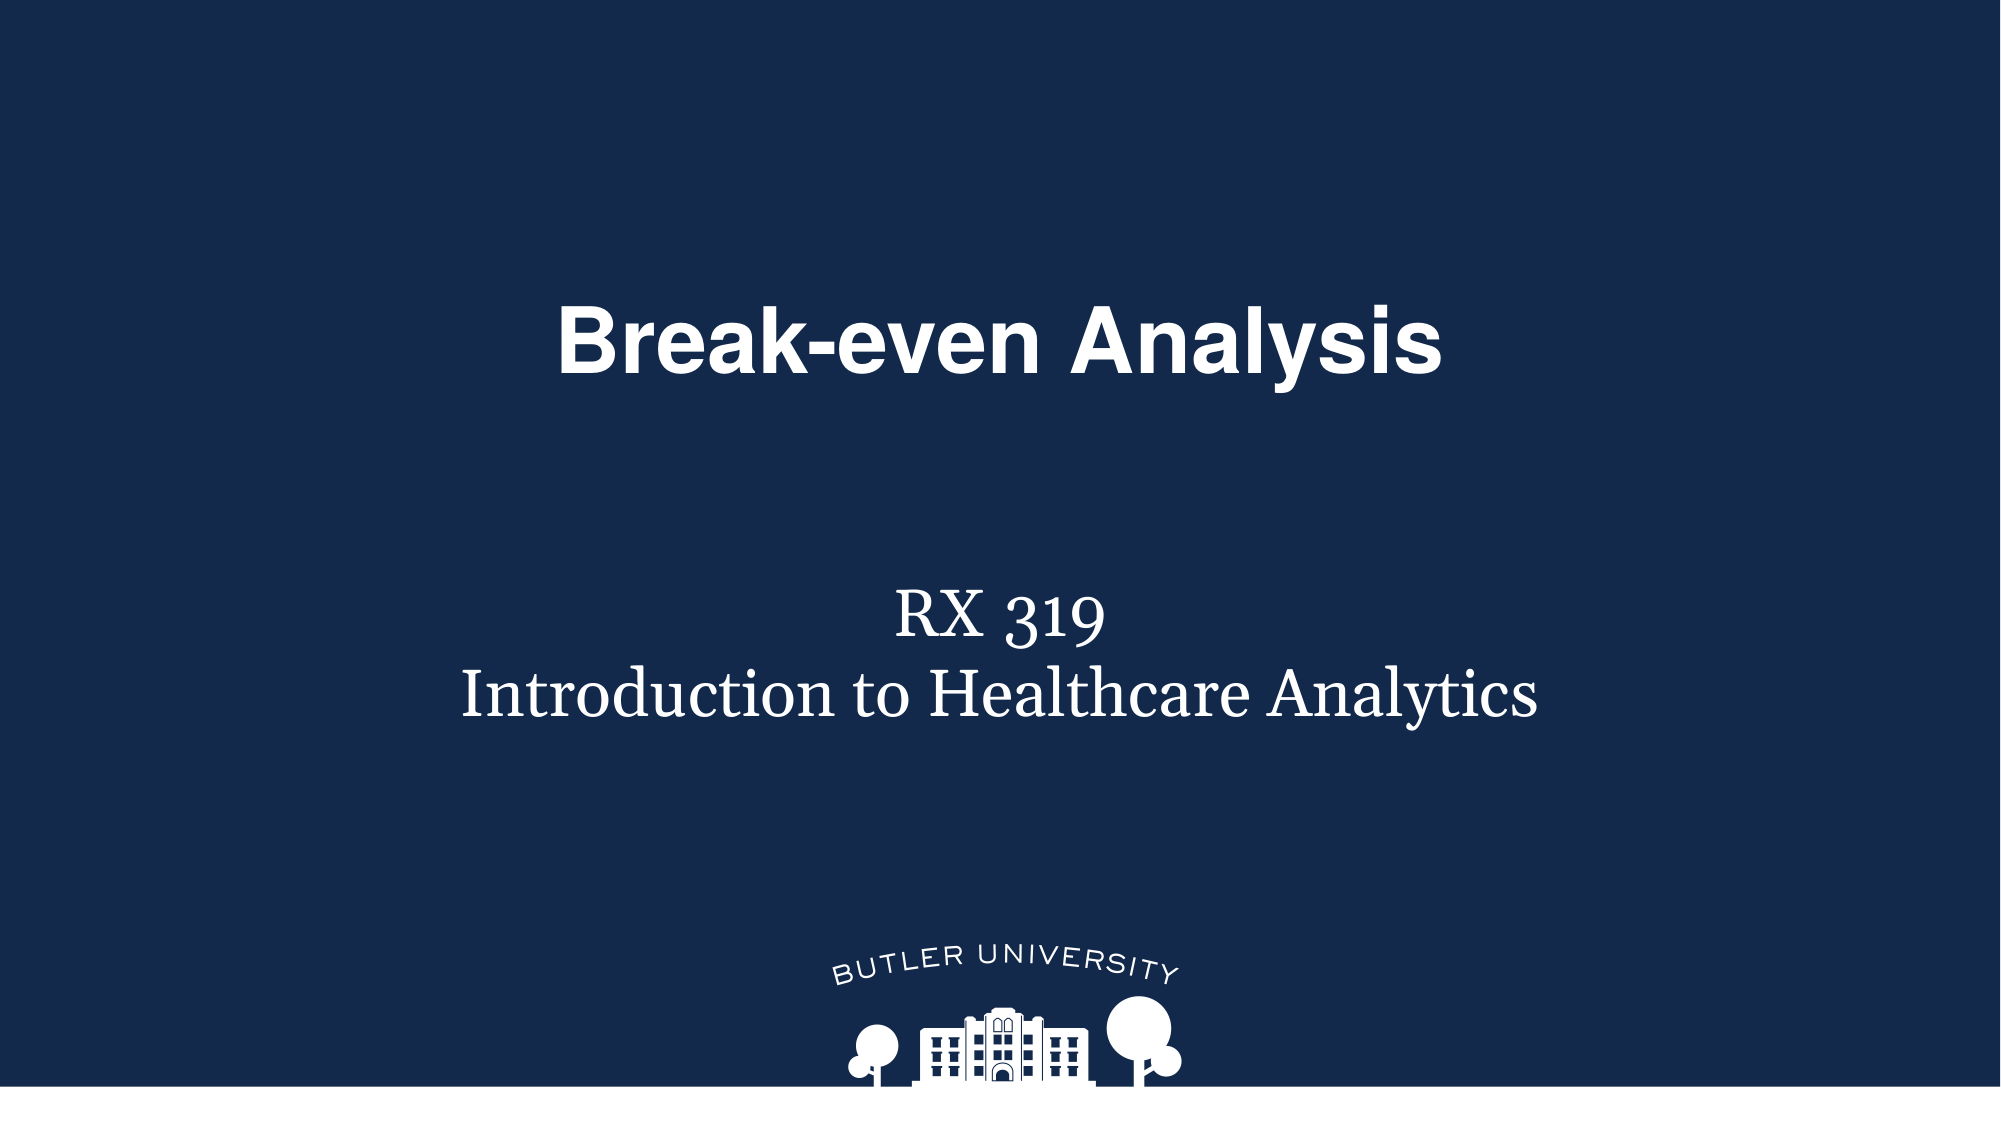

# Break-even Analysis
RX 319
Introduction to Healthcare Analytics